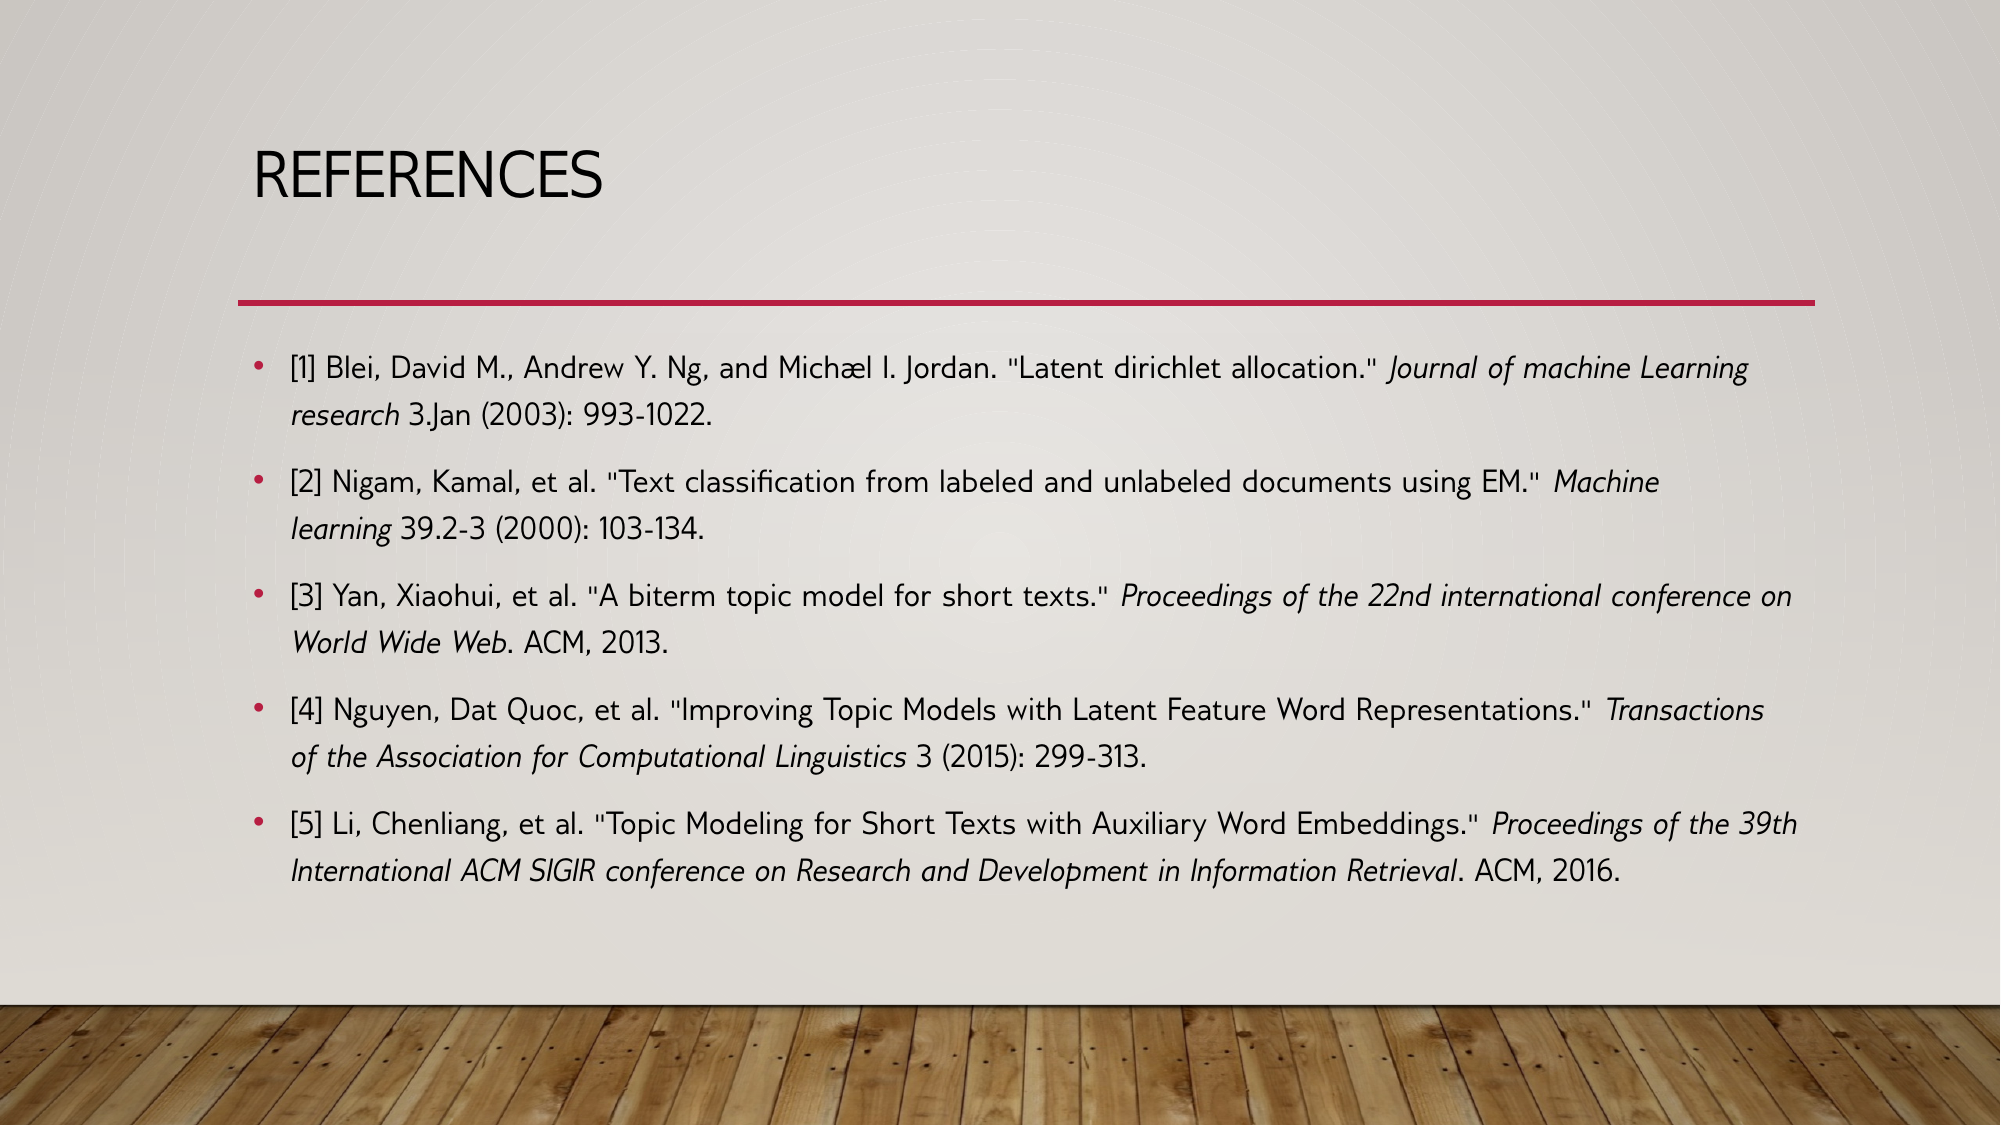

# References
[1] Blei, David M., Andrew Y. Ng, and Michael I. Jordan. "Latent dirichlet allocation." Journal of machine Learning research 3.Jan (2003): 993-1022.
[2] Nigam, Kamal, et al. "Text classification from labeled and unlabeled documents using EM." Machine learning 39.2-3 (2000): 103-134.
[3] Yan, Xiaohui, et al. "A biterm topic model for short texts." Proceedings of the 22nd international conference on World Wide Web. ACM, 2013.
[4] Nguyen, Dat Quoc, et al. "Improving Topic Models with Latent Feature Word Representations." Transactions of the Association for Computational Linguistics 3 (2015): 299-313.
[5] Li, Chenliang, et al. "Topic Modeling for Short Texts with Auxiliary Word Embeddings." Proceedings of the 39th International ACM SIGIR conference on Research and Development in Information Retrieval. ACM, 2016.